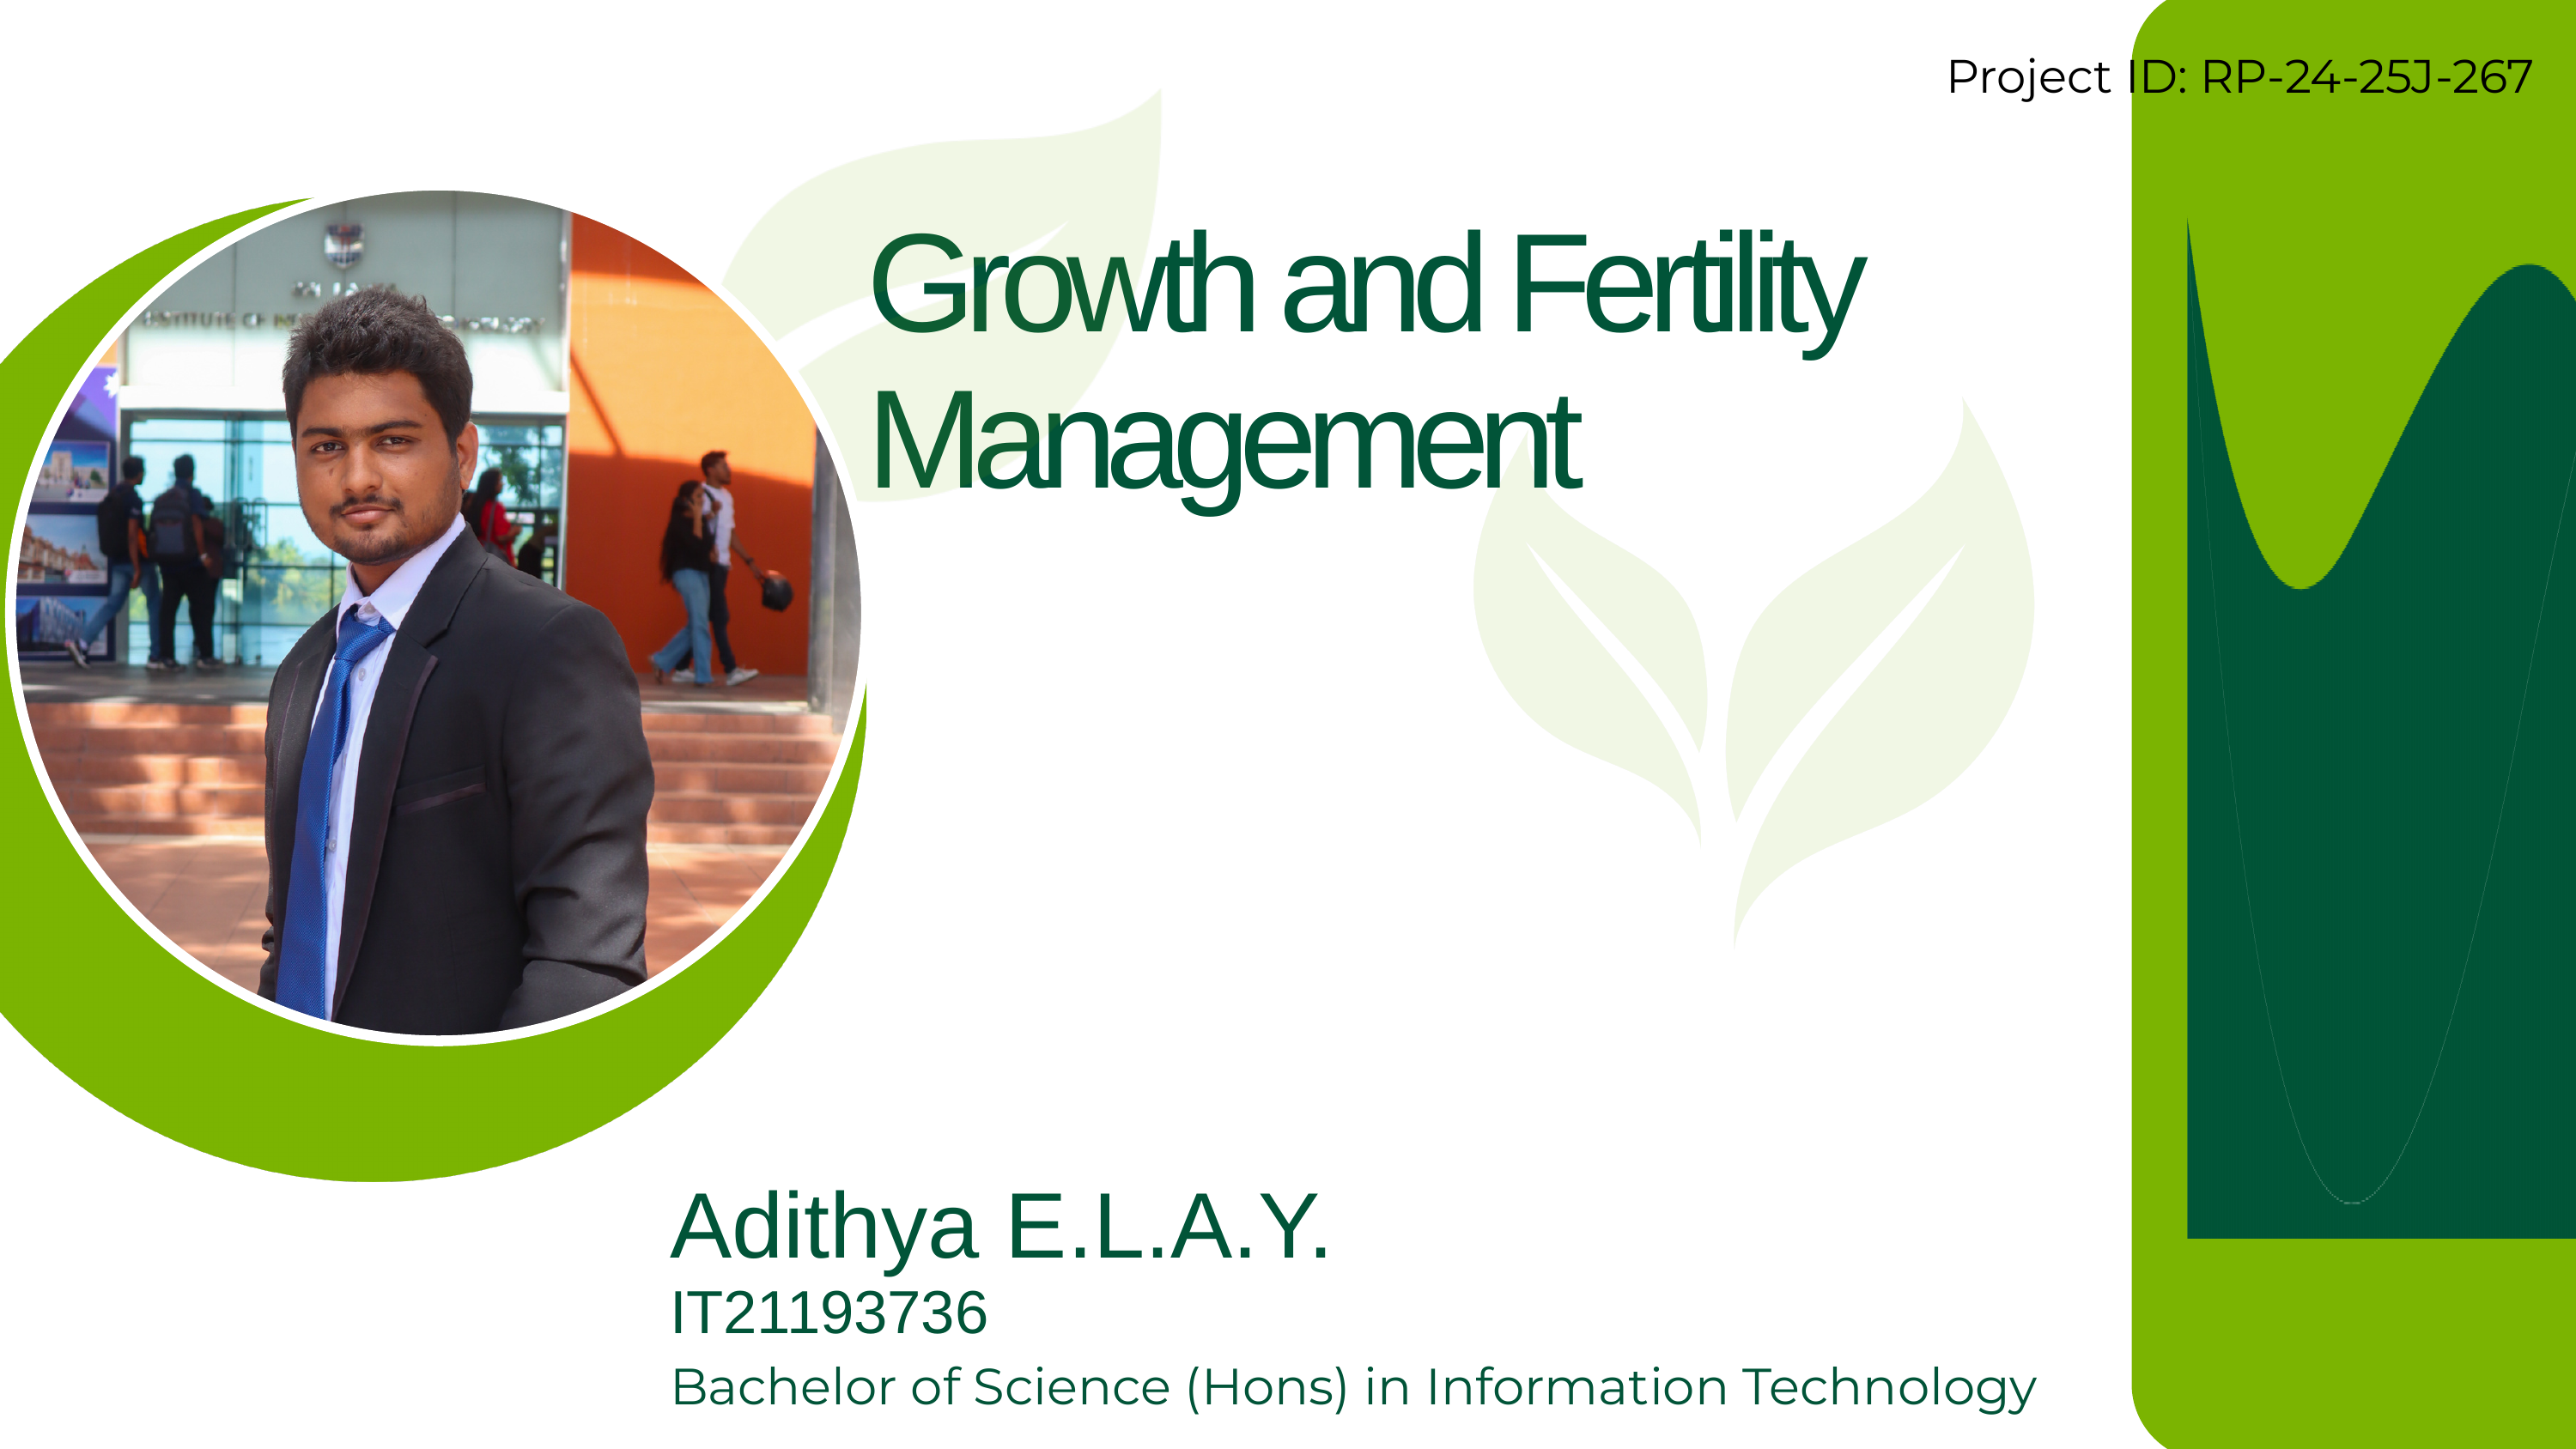

Project ID: RP-24-25J-267​

Growth and Fertility Management

Adithya E.L.A.Y.
IT21193736
Bachelor of Science (Hons) in Information Technology ​